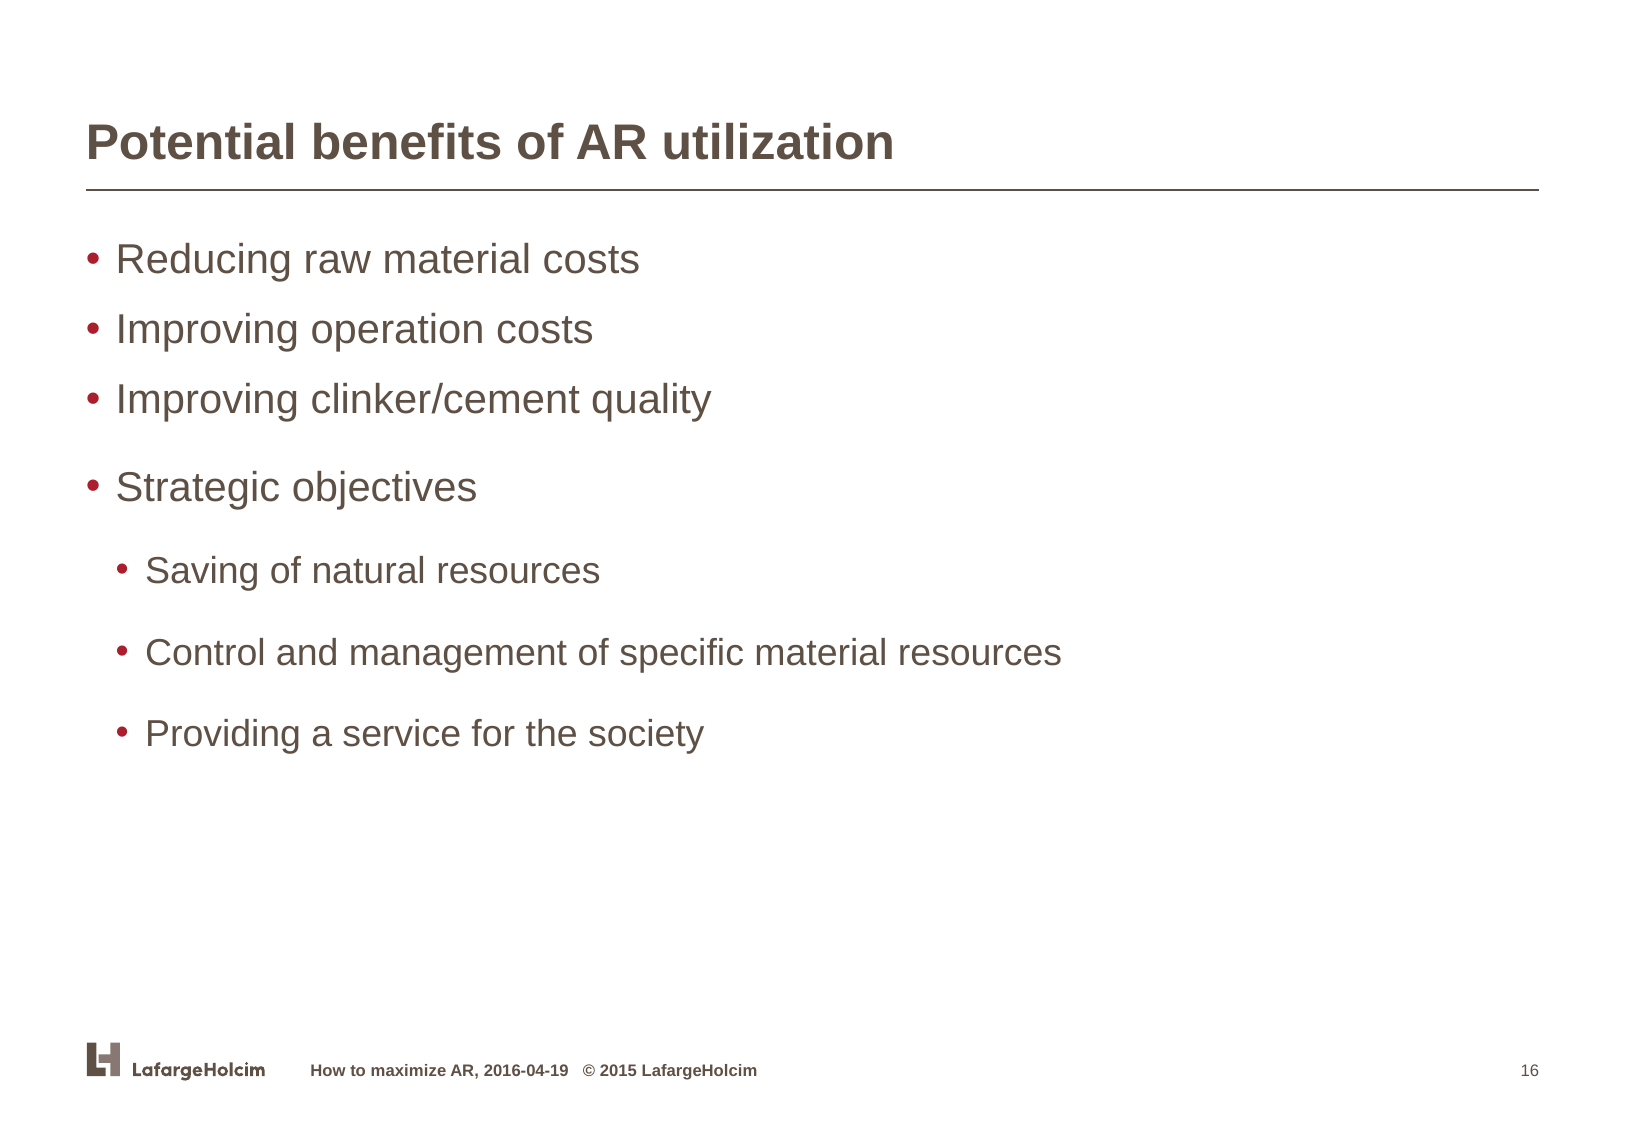

# Potential benefits of AR utilization
Reducing raw material costs
Improving operation costs
Improving clinker/cement quality
Strategic objectives
Saving of natural resources
Control and management of specific material resources
Providing a service for the society

How to maximize AR, 2016-04-19   © 2015 LafargeHolcim
16